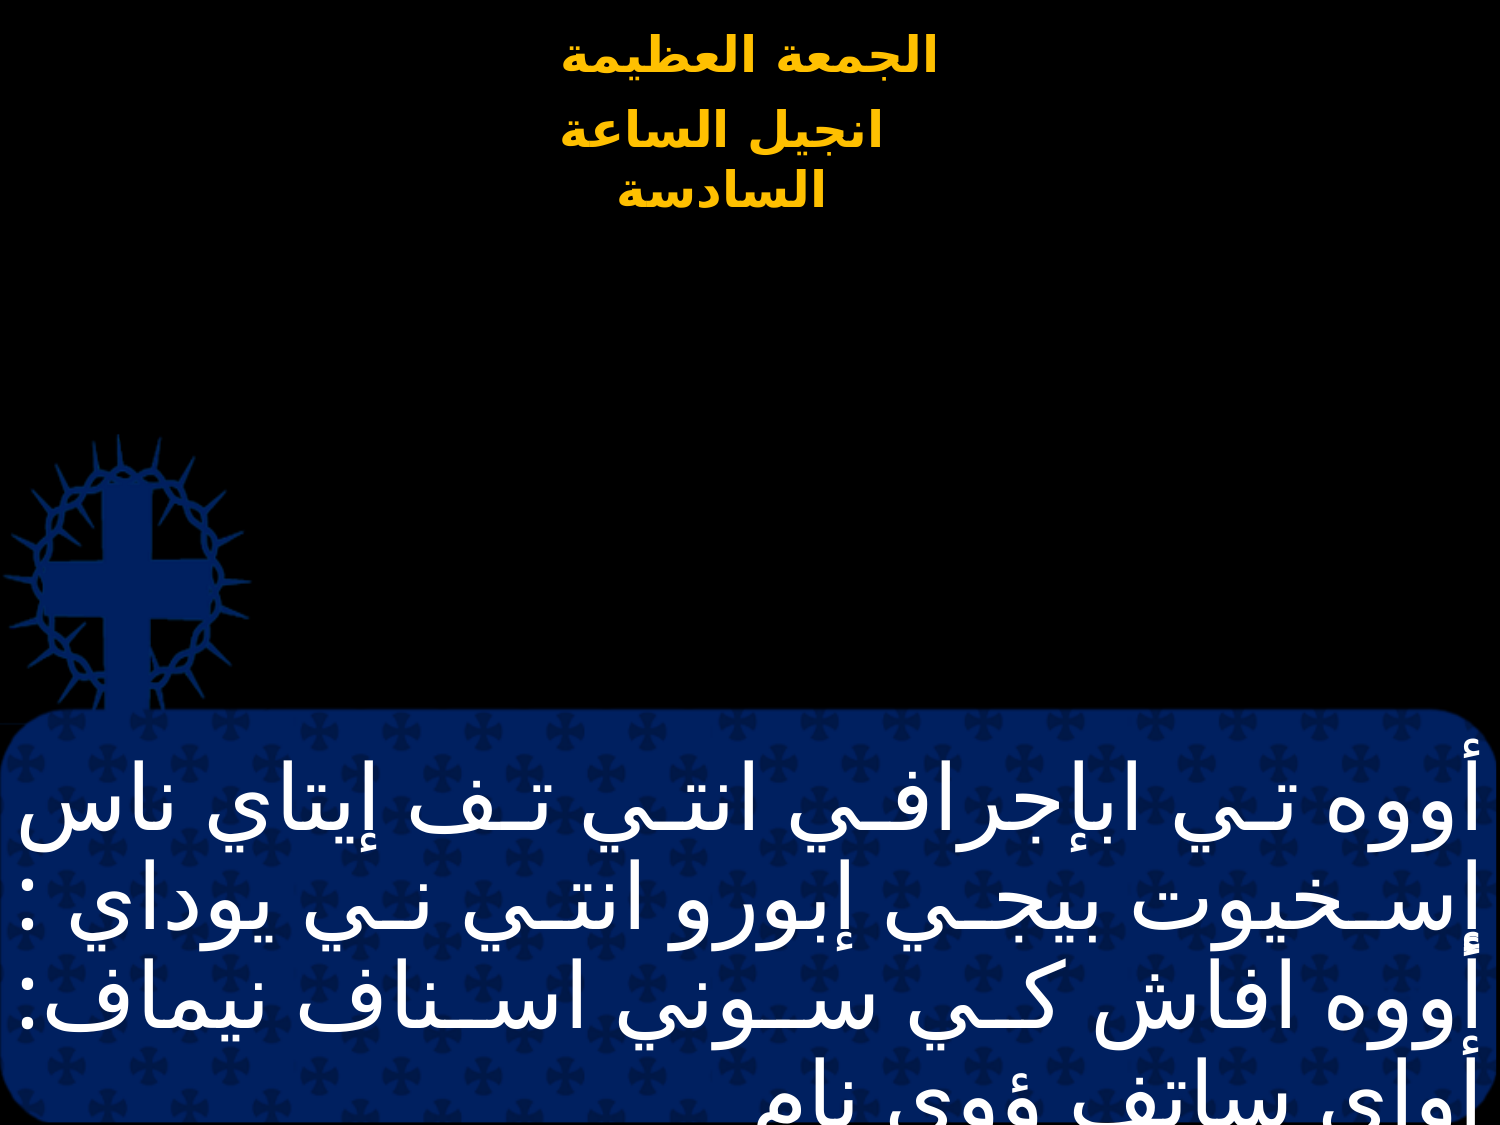

# أووه تي ابإجرافي انتي تف إيتاي ناس إسخيوت بيجي إبورو انتي ني يوداي : أووه افاش كي سوني اسناف نيماف: أواي ساتف ؤوي نام